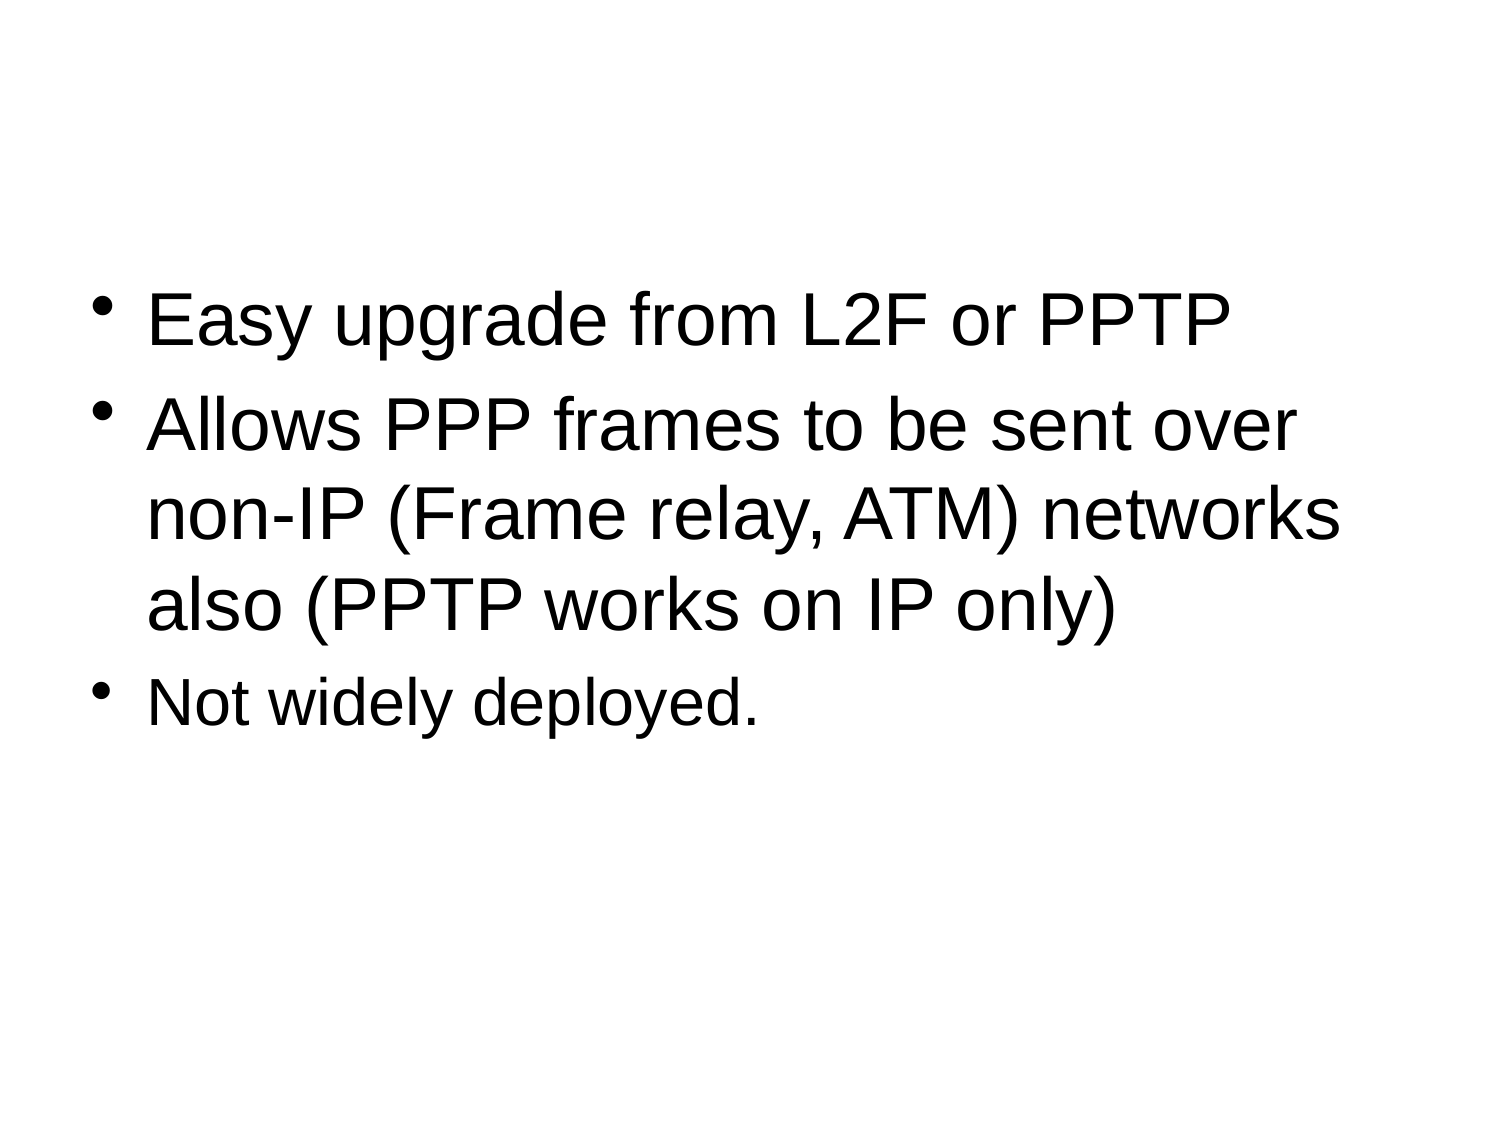

#
Easy upgrade from L2F or PPTP
Allows PPP frames to be sent over non-IP (Frame relay, ATM) networks also (PPTP works on IP only)
Not widely deployed.